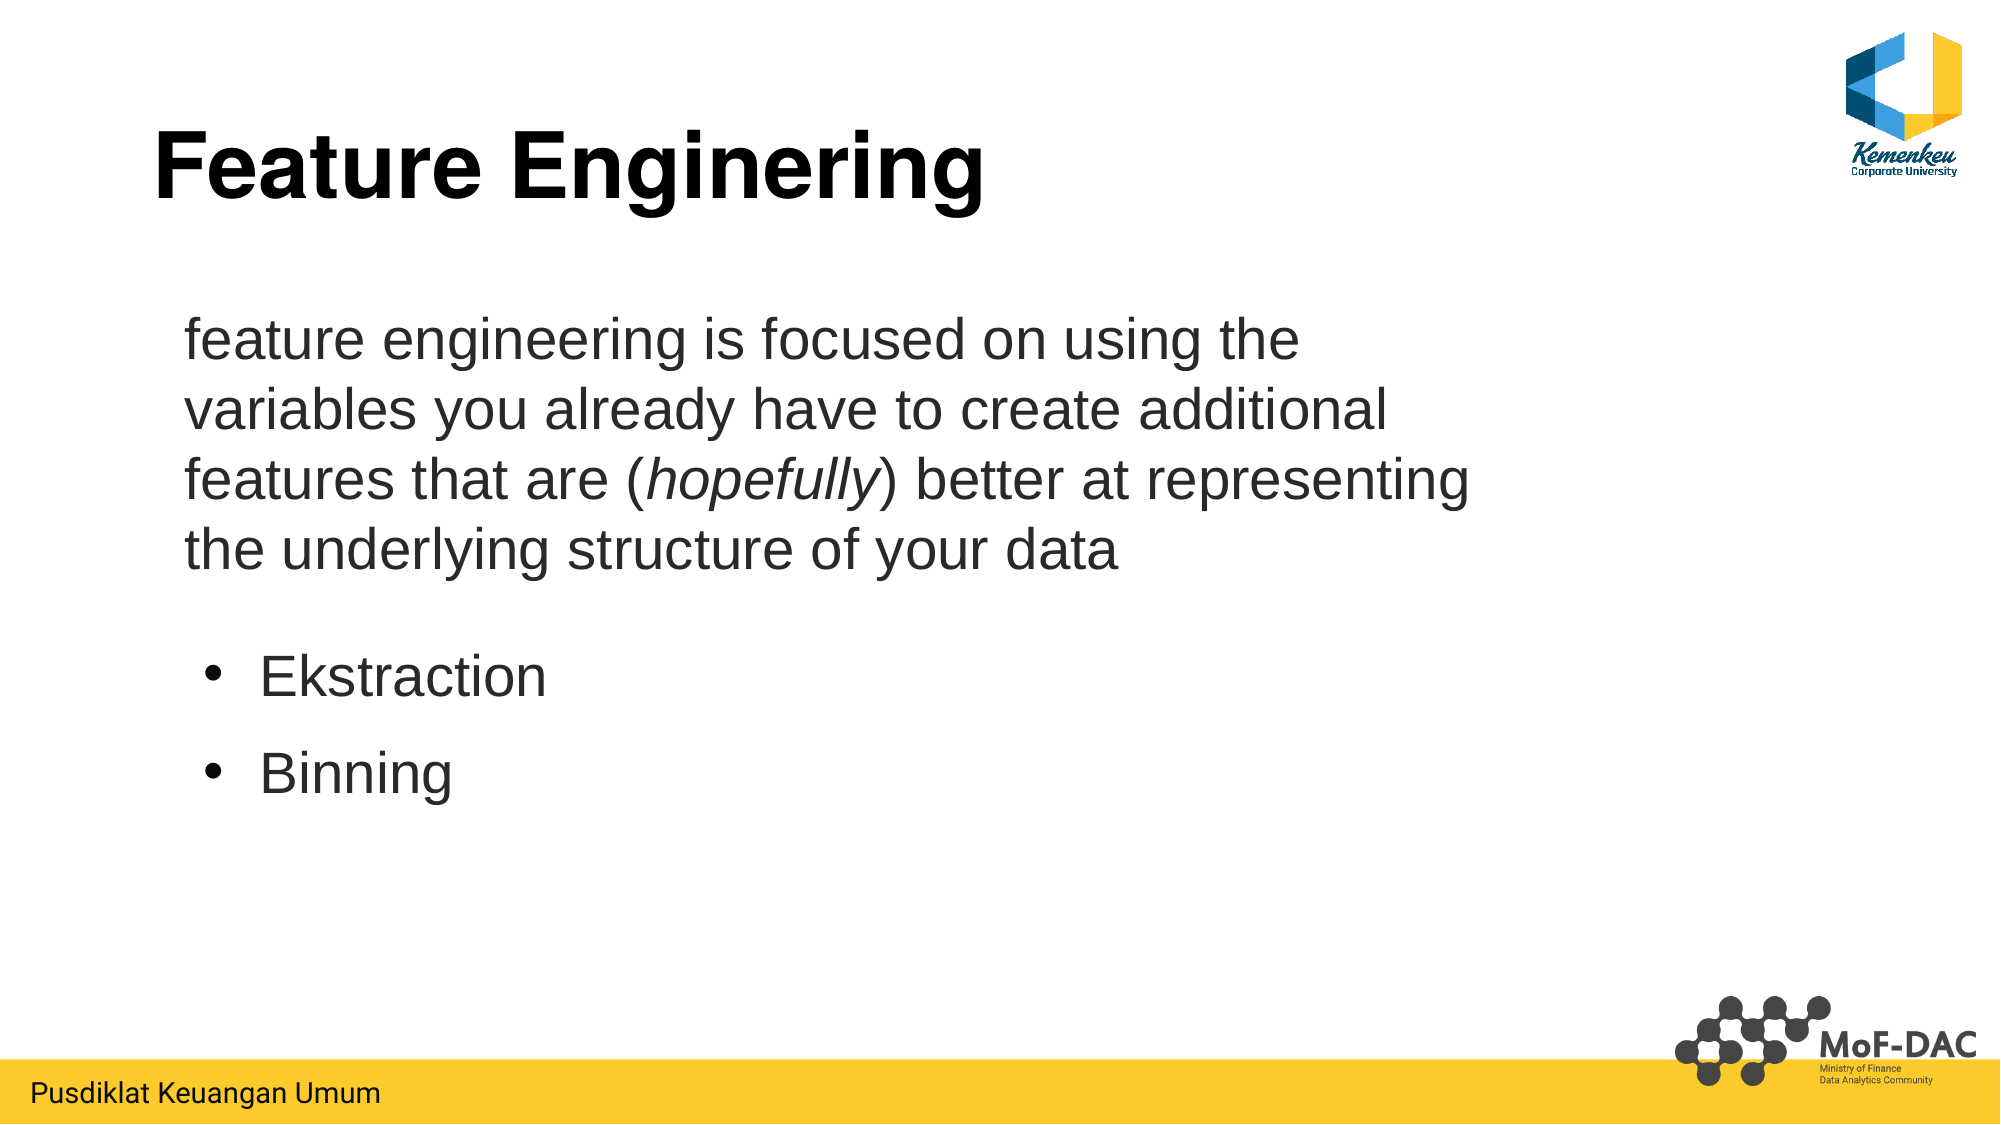

# Feature Enginering
feature engineering is focused on using the variables you already have to create additional features that are (hopefully) better at representing the underlying structure of your data

Ekstraction
Binning